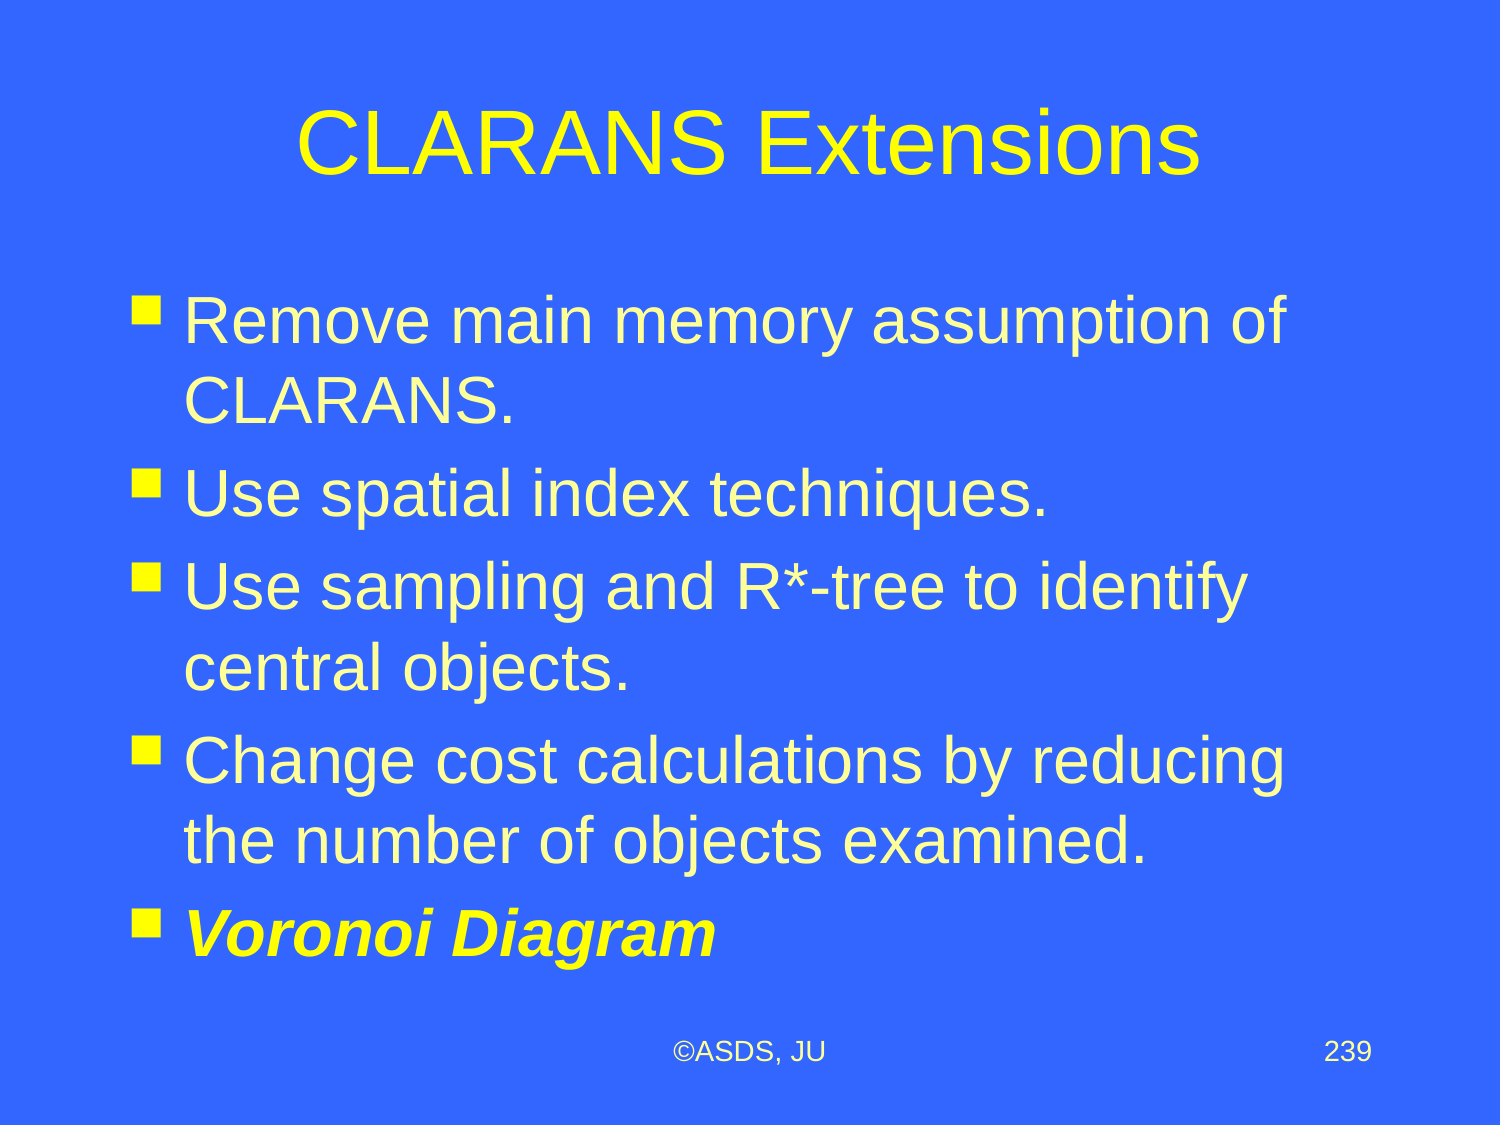

# CLARANS Extensions
Remove main memory assumption of CLARANS.
Use spatial index techniques.
Use sampling and R*-tree to identify central objects.
Change cost calculations by reducing the number of objects examined.
Voronoi Diagram
©ASDS, JU
239